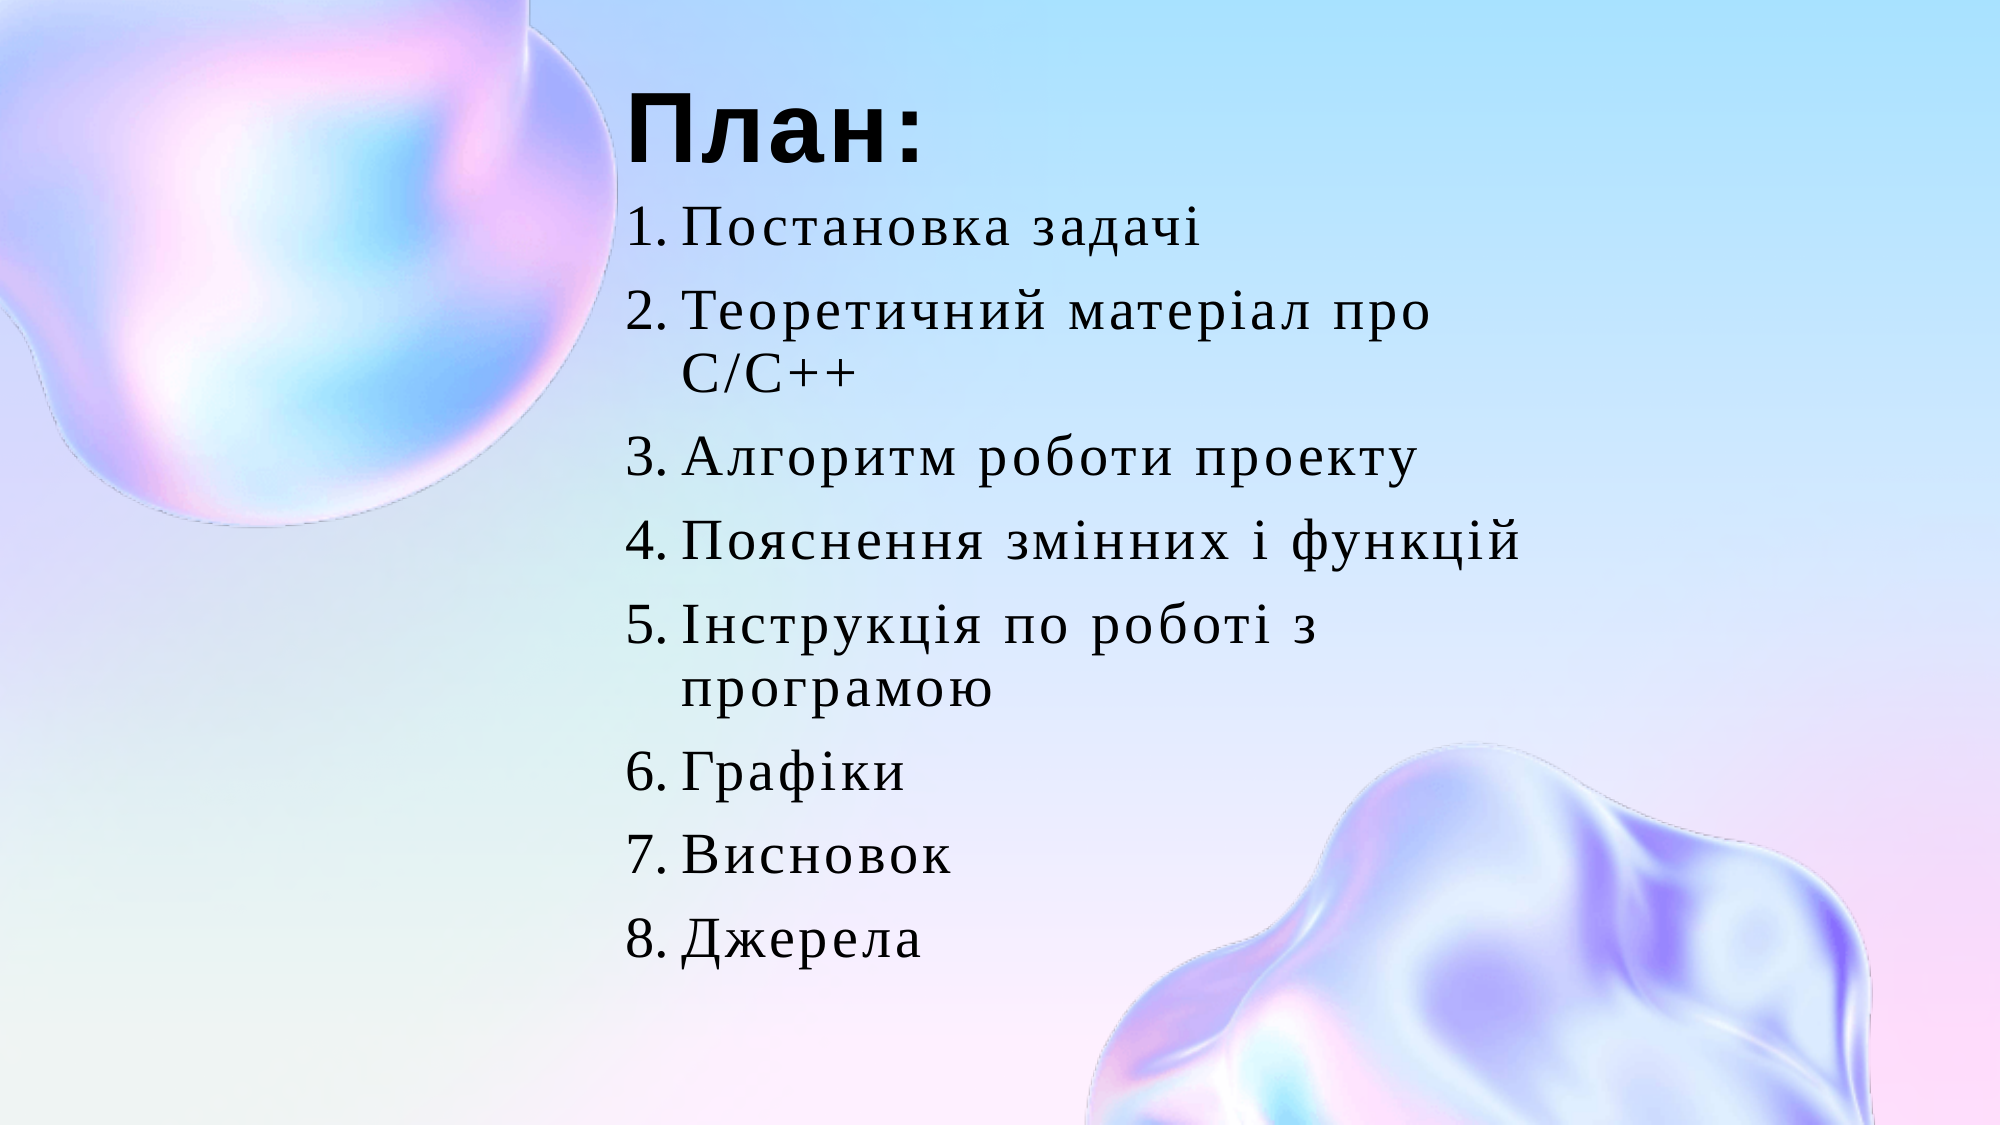

# План:
Постановка задачі
Теоретичний матеріал про С/С++
Алгоритм роботи проекту
Пояснення змінних і функцій
Інструкція по роботі з програмою
Графіки
Висновок
Джерела